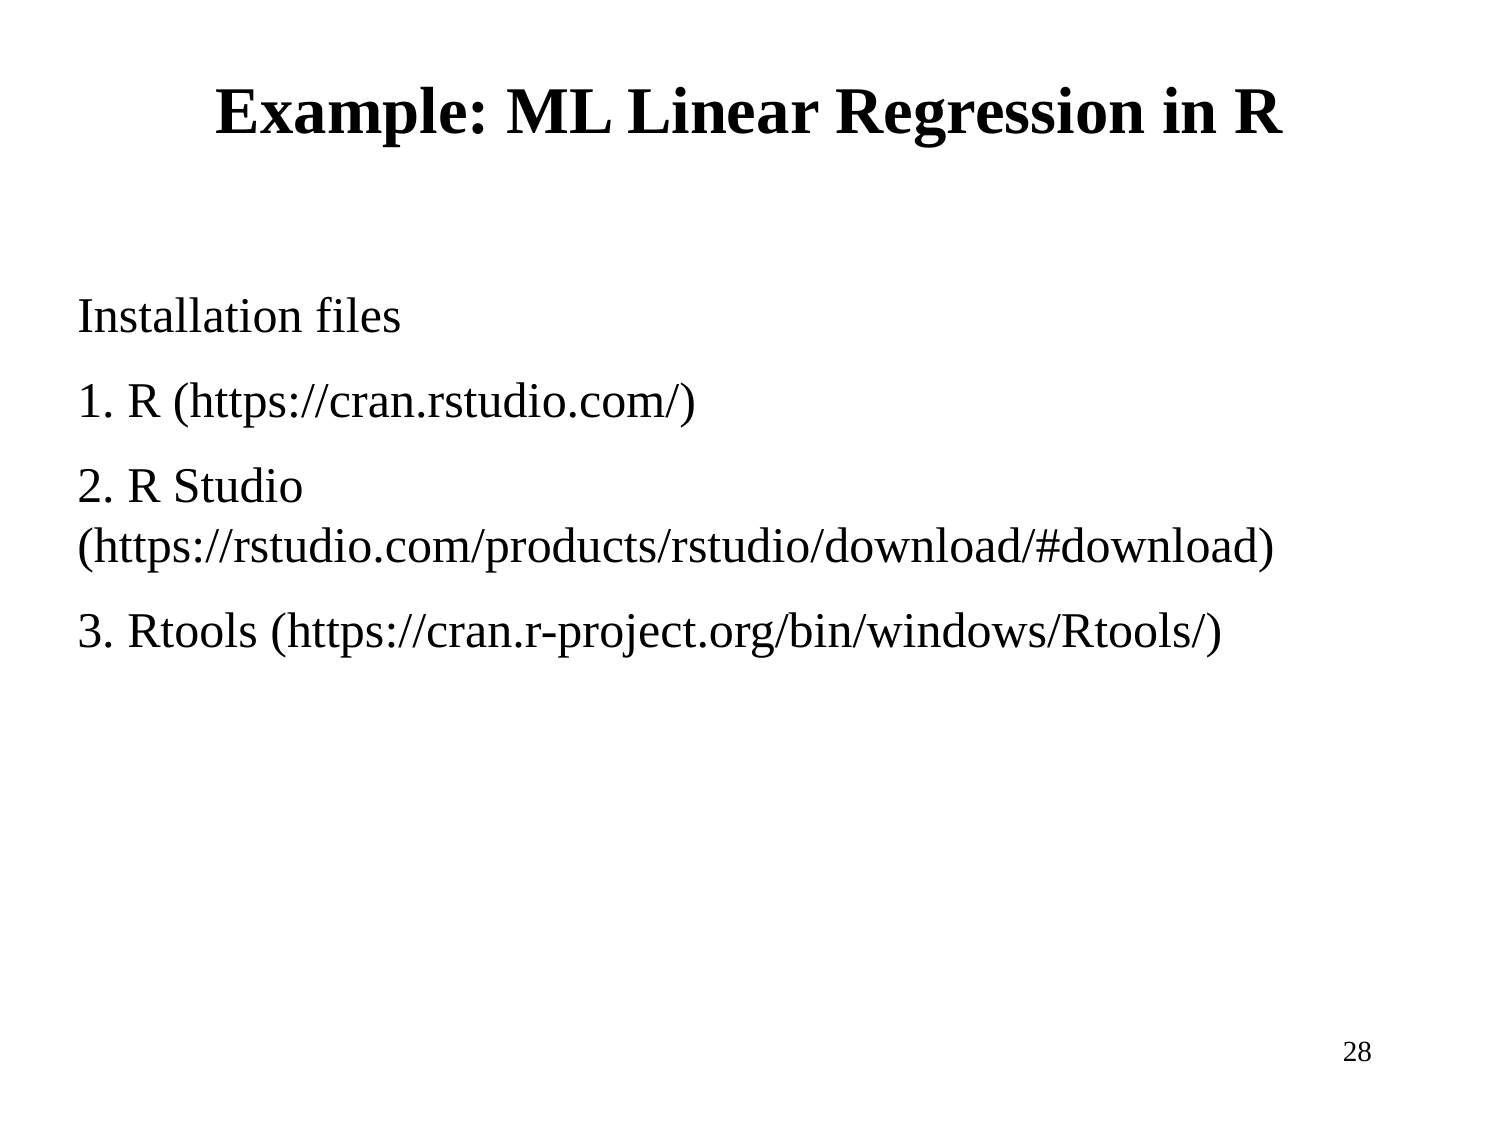

Example: ML Linear Regression in R
Installation files
1. R (https://cran.rstudio.com/)
2. R Studio (https://rstudio.com/products/rstudio/download/#download)
3. Rtools (https://cran.r-project.org/bin/windows/Rtools/)
28